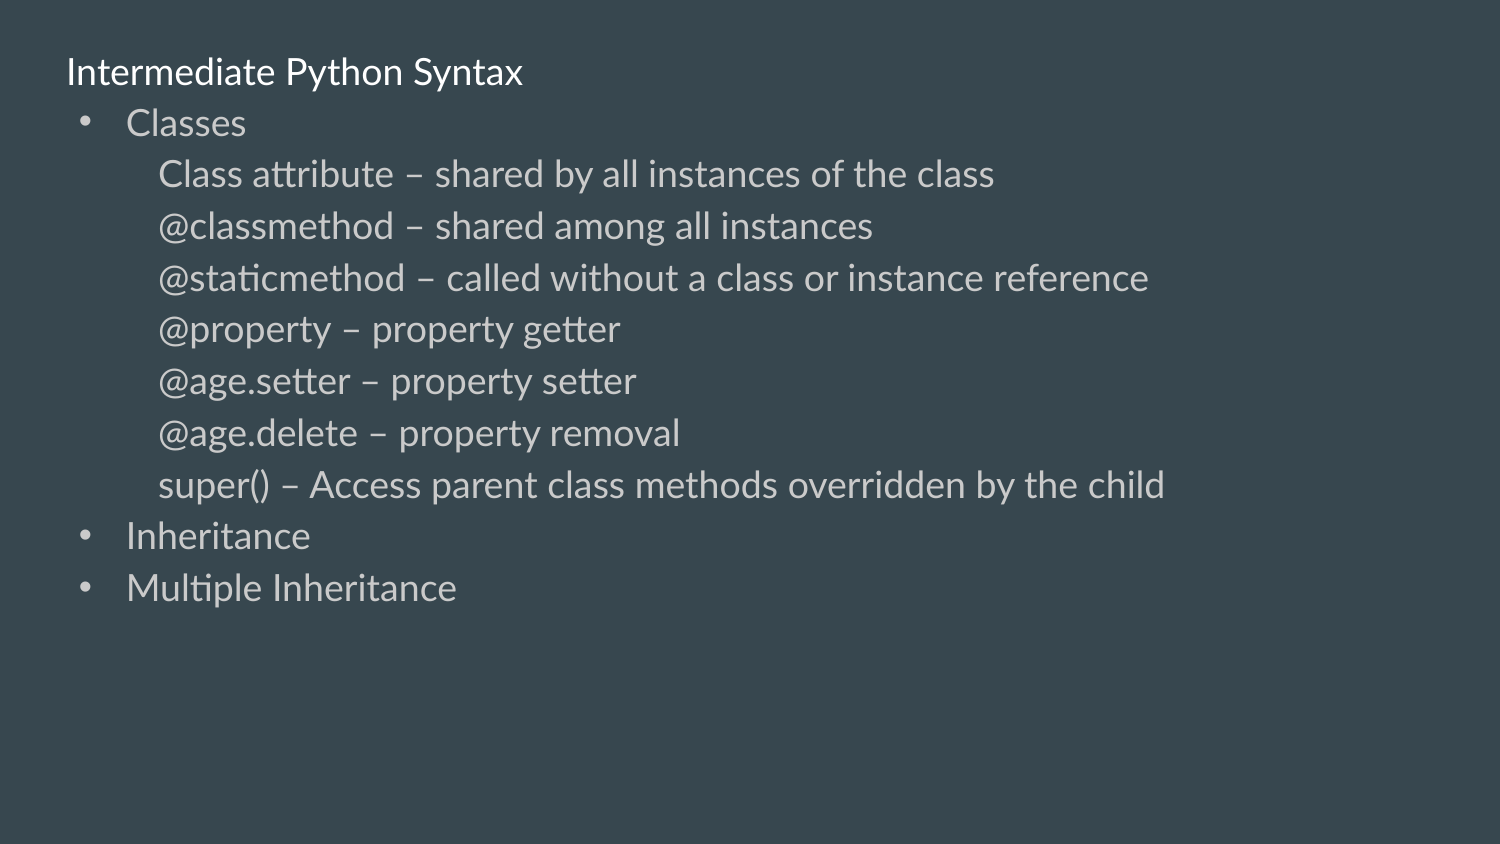

Intermediate Python Syntax
Classes
Class attribute – shared by all instances of the class
@classmethod – shared among all instances
@staticmethod – called without a class or instance reference
@property – property getter
@age.setter – property setter
@age.delete – property removal
super() – Access parent class methods overridden by the child
Inheritance
Multiple Inheritance